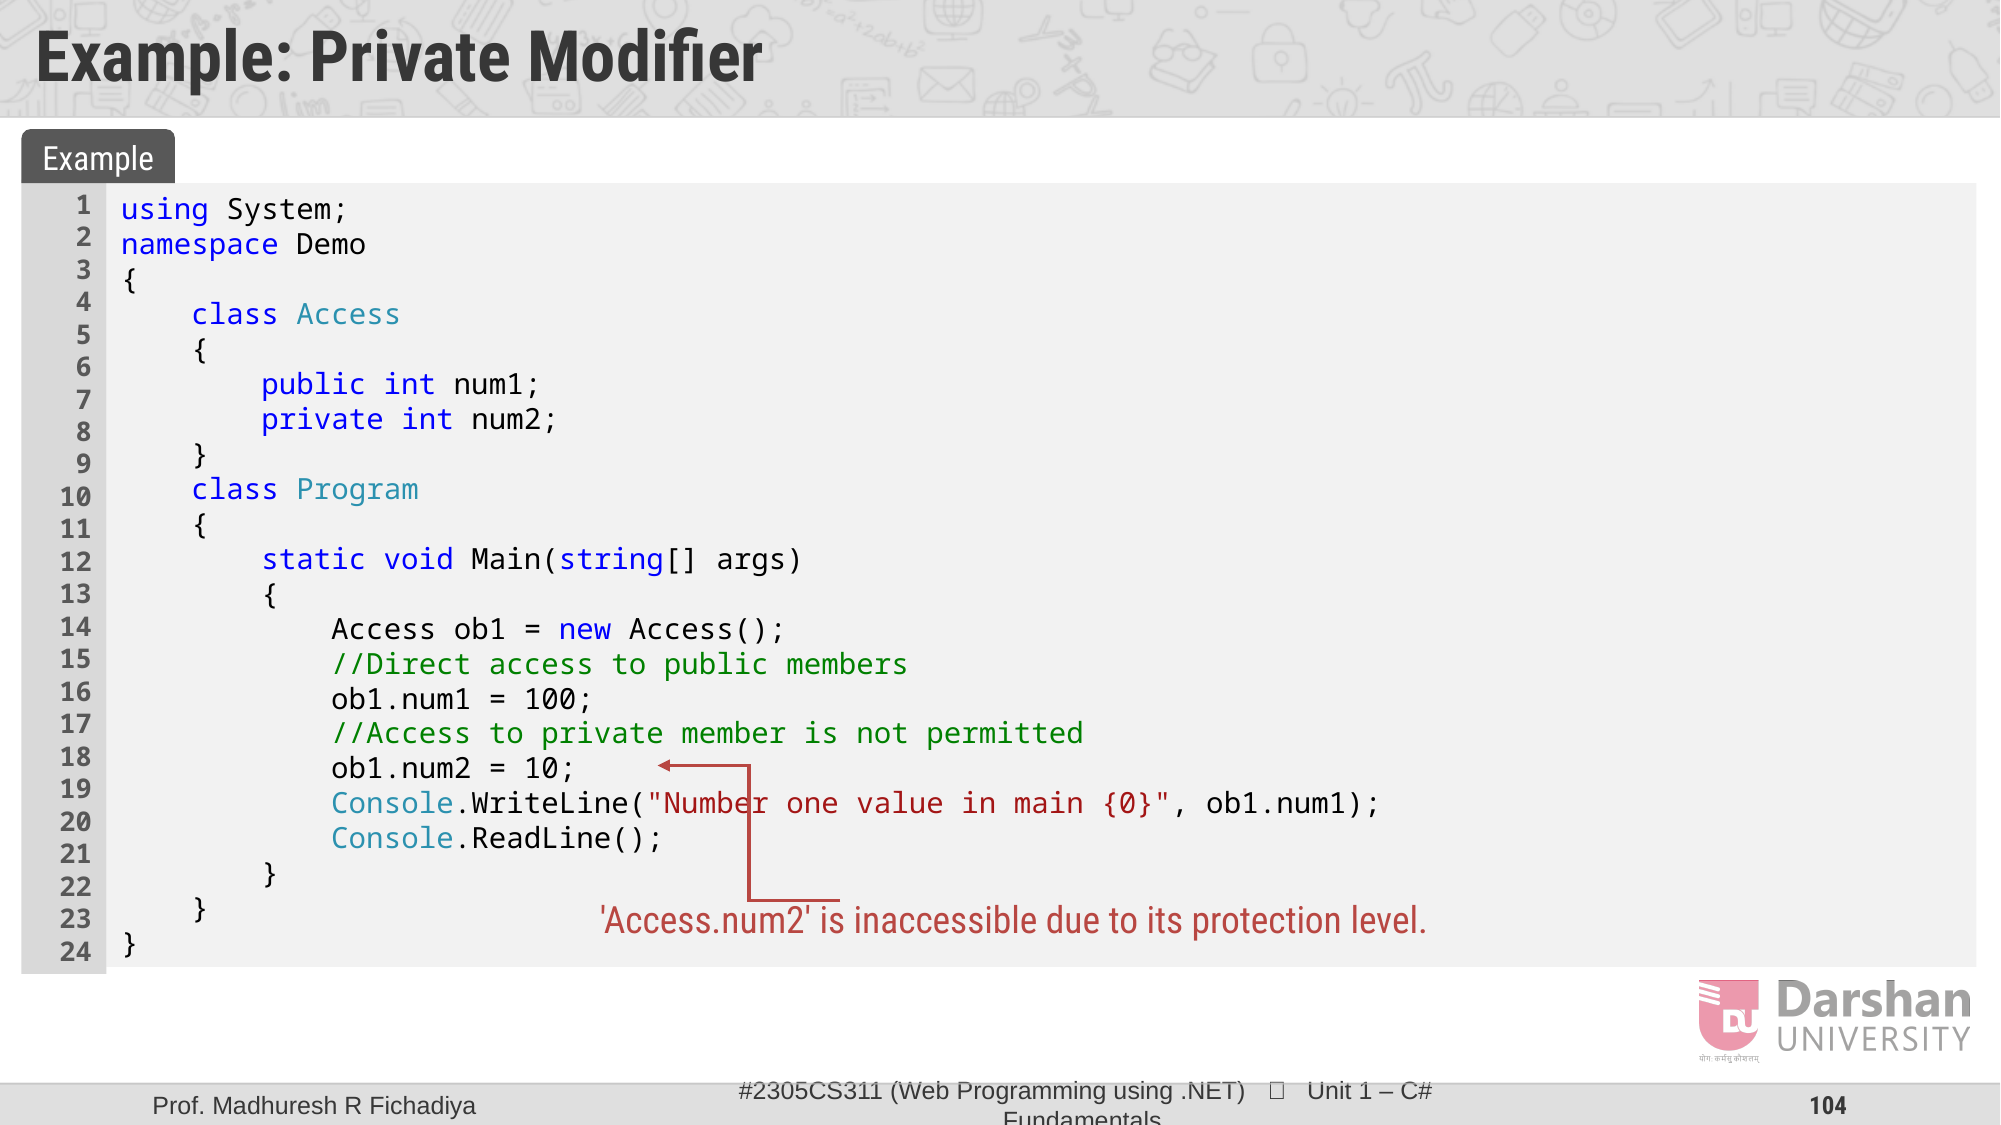

# Example: Private Modifier
Example
1
2
3
4
5
6
7
8
9
10
11
12
13
14
15
16
17
18
19
20
21
22
23
24
using System;
namespace Demo
{
    class Access
    {
        public int num1;
        private int num2;
    }
    class Program
    {
        static void Main(string[] args)
        {
            Access ob1 = new Access();
            //Direct access to public members
            ob1.num1 = 100;
            //Access to private member is not permitted
            ob1.num2 = 10;
            Console.WriteLine("Number one value in main {0}", ob1.num1);
            Console.ReadLine();
        }
    }
}
'Access.num2' is inaccessible due to its protection level.